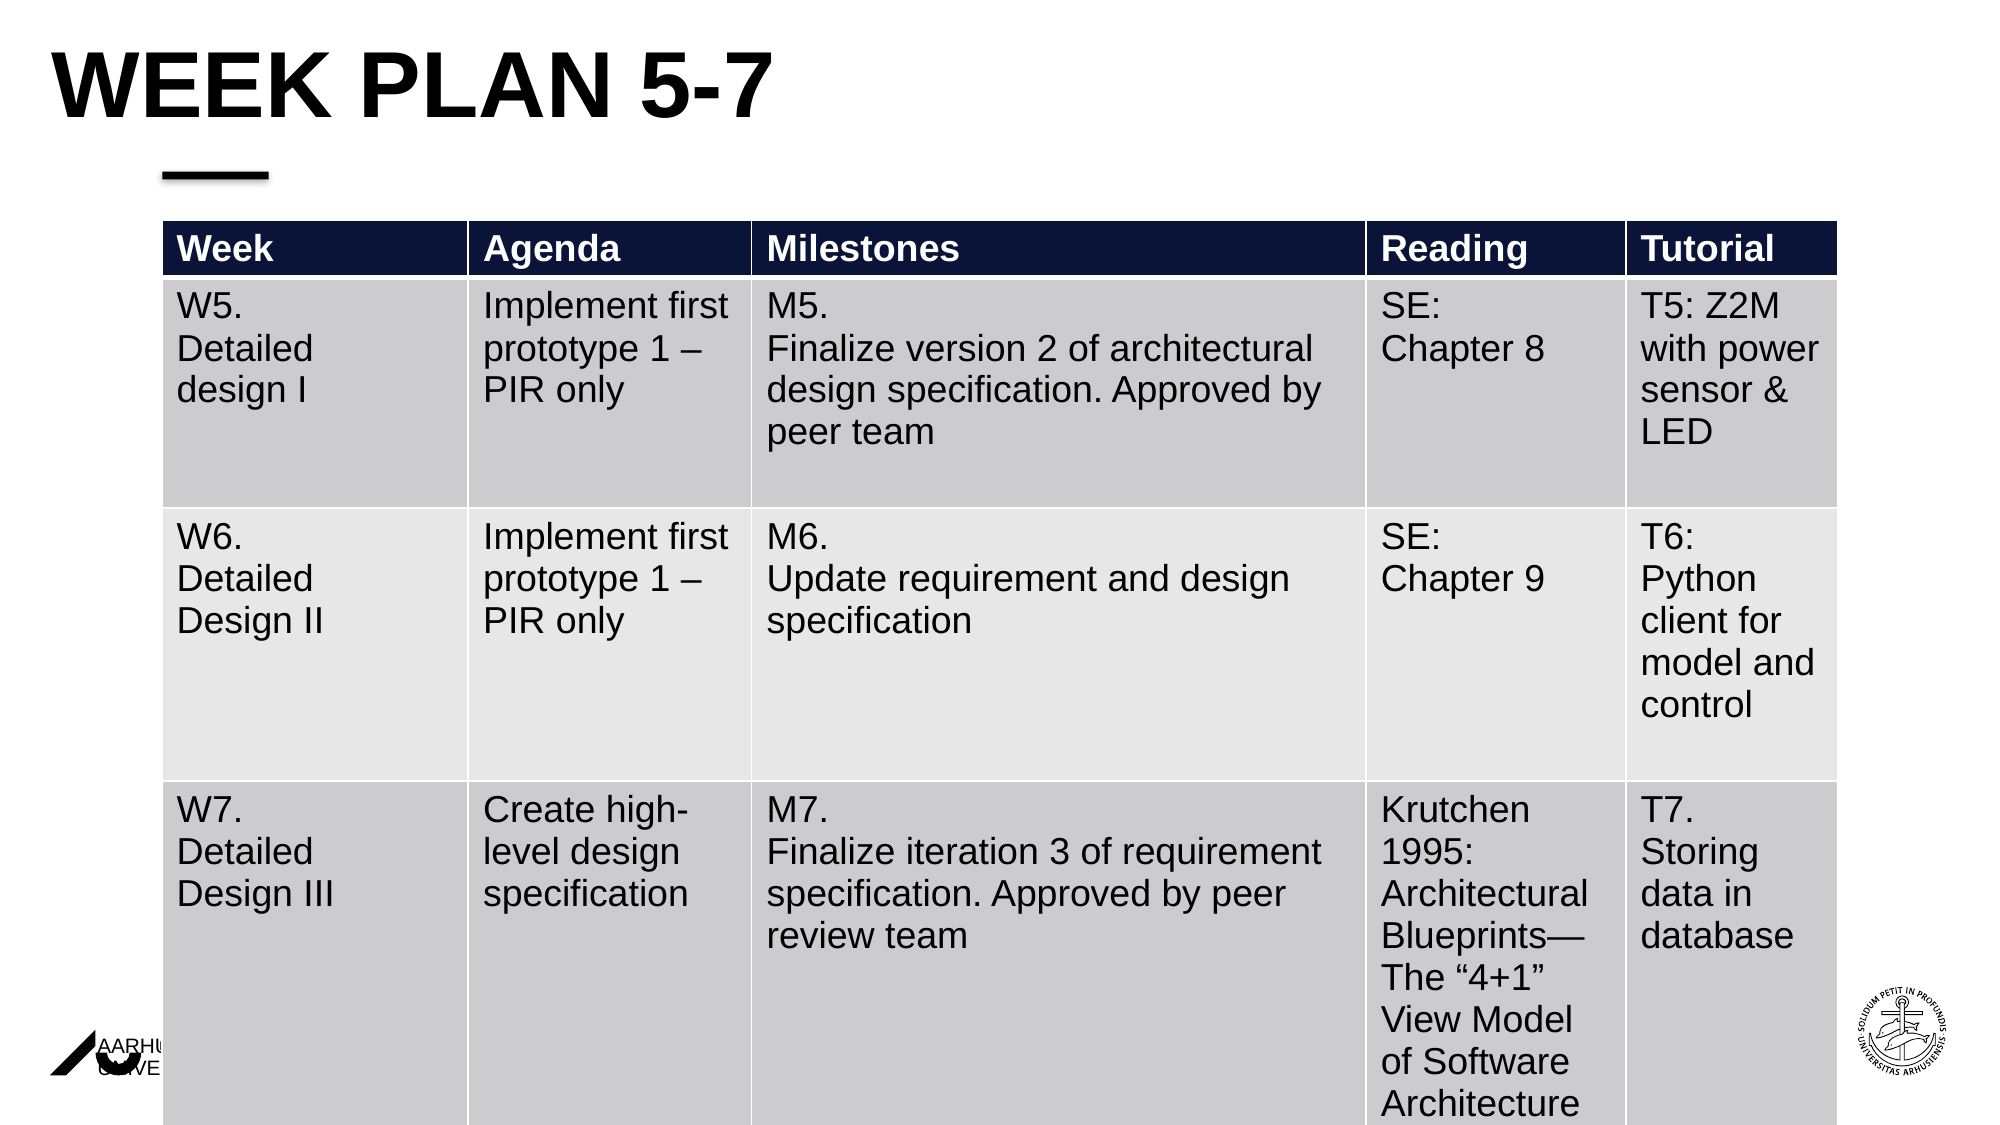

# Week plan 5-7
| Week | Agenda | Milestones | Reading | Tutorial |
| --- | --- | --- | --- | --- |
| W5. Detailed design I | Implement first prototype 1 – PIR only | M5. Finalize version 2 of architectural design specification. Approved by peer team | SE: Chapter 8 | T5: Z2M with power sensor & LED |
| W6. Detailed Design II | Implement first prototype 1 – PIR only | M6. Update requirement and design specification | SE: Chapter 9 | T6: Python client for model and control |
| W7. Detailed Design III | Create high-level design specification | M7. Finalize iteration 3 of requirement specification. Approved by peer review team | Krutchen 1995: Architectural Blueprints—The “4+1” View Model of Software Architecture | T7. Storing data in database |
|  |  |  |  |  |

28/01/202130/10/2020